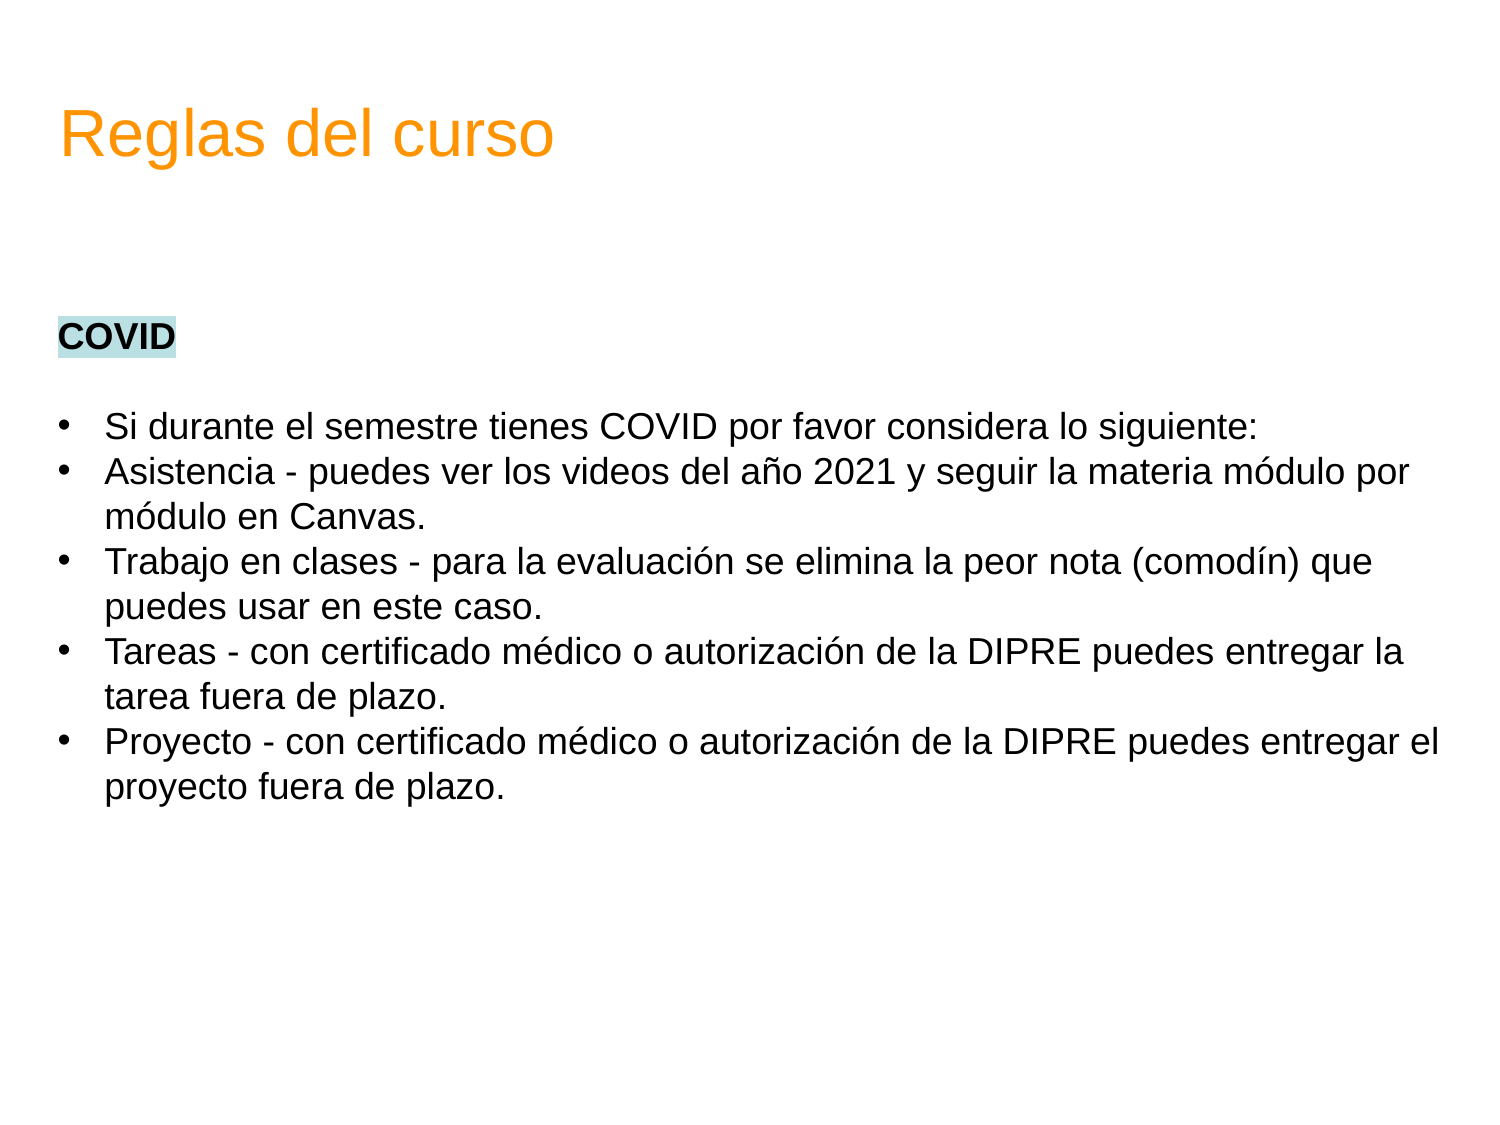

Reglas del curso
COVID

Si durante el semestre tienes COVID por favor considera lo siguiente:
Asistencia - puedes ver los videos del año 2021 y seguir la materia módulo por módulo en Canvas.
Trabajo en clases - para la evaluación se elimina la peor nota (comodín) que puedes usar en este caso.
Tareas - con certificado médico o autorización de la DIPRE puedes entregar la tarea fuera de plazo.
Proyecto - con certificado médico o autorización de la DIPRE puedes entregar el proyecto fuera de plazo.